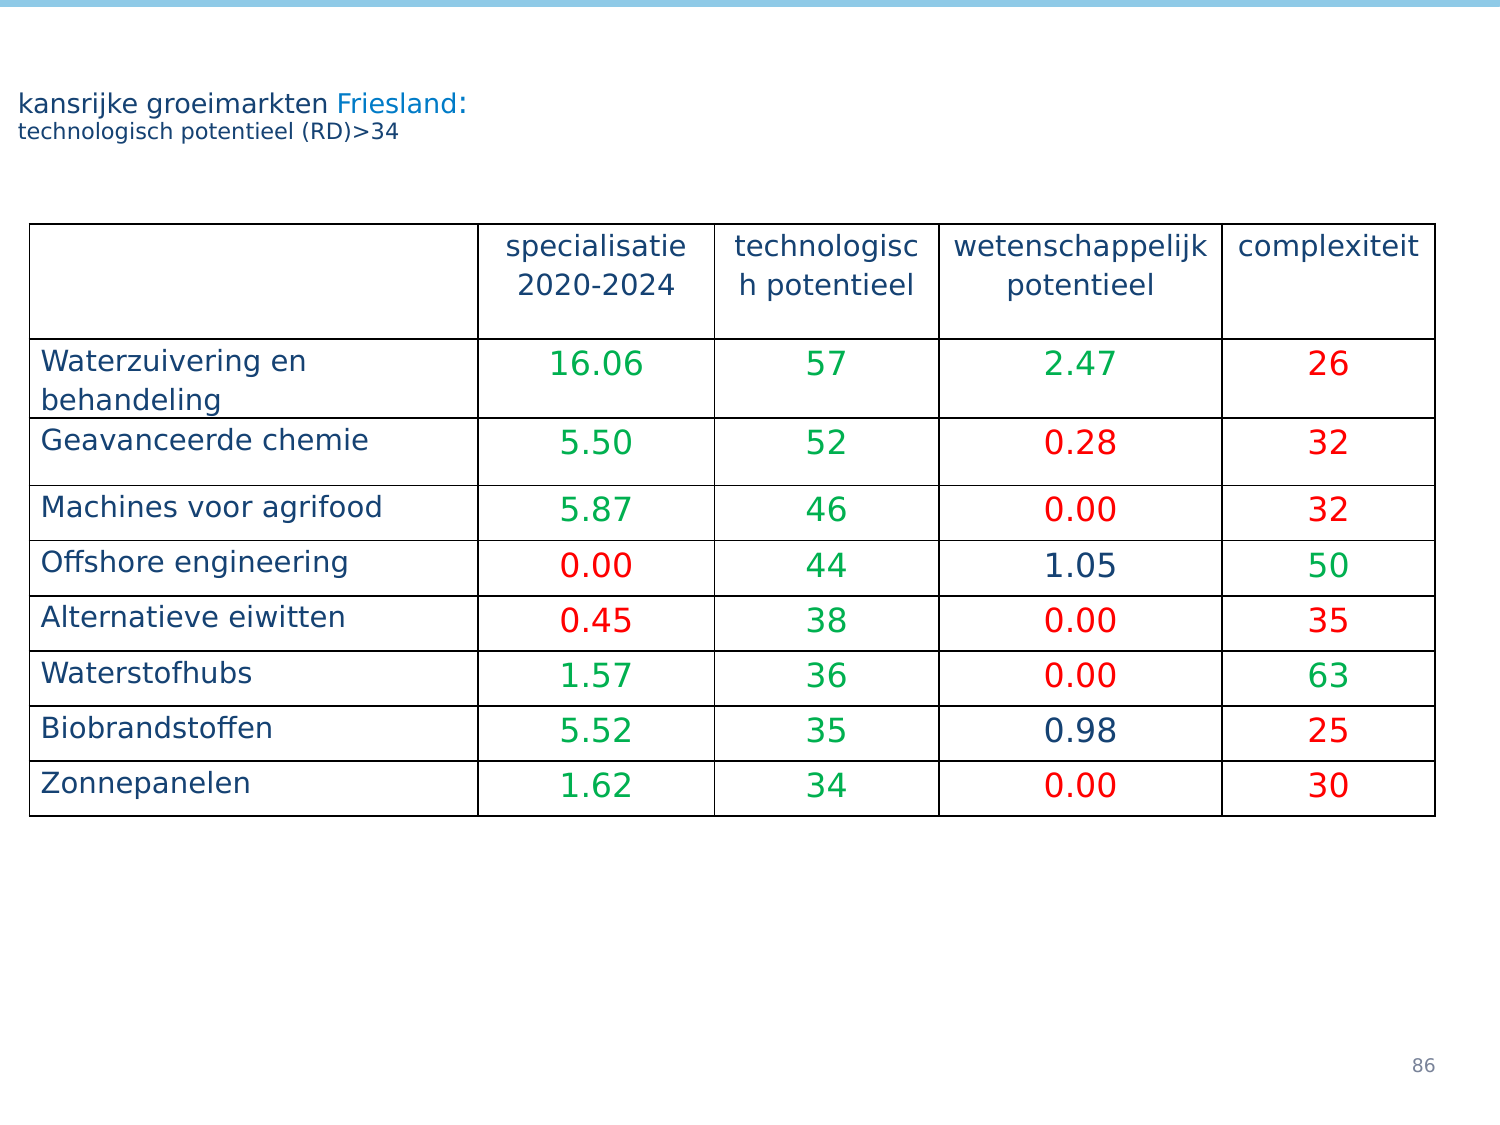

# kansrijke groeimarkten Friesland: technologisch potentieel (RD)>34
|  | specialisatie 2020-2024 | technologisch potentieel | wetenschappelijk potentieel | complexiteit |
| --- | --- | --- | --- | --- |
| Waterzuivering en behandeling | 16.06 | 57 | 2.47 | 26 |
| Geavanceerde chemie | 5.50 | 52 | 0.28 | 32 |
| Machines voor agrifood | 5.87 | 46 | 0.00 | 32 |
| Offshore engineering | 0.00 | 44 | 1.05 | 50 |
| Alternatieve eiwitten | 0.45 | 38 | 0.00 | 35 |
| Waterstofhubs | 1.57 | 36 | 0.00 | 63 |
| Biobrandstoffen | 5.52 | 35 | 0.98 | 25 |
| Zonnepanelen | 1.62 | 34 | 0.00 | 30 |
86